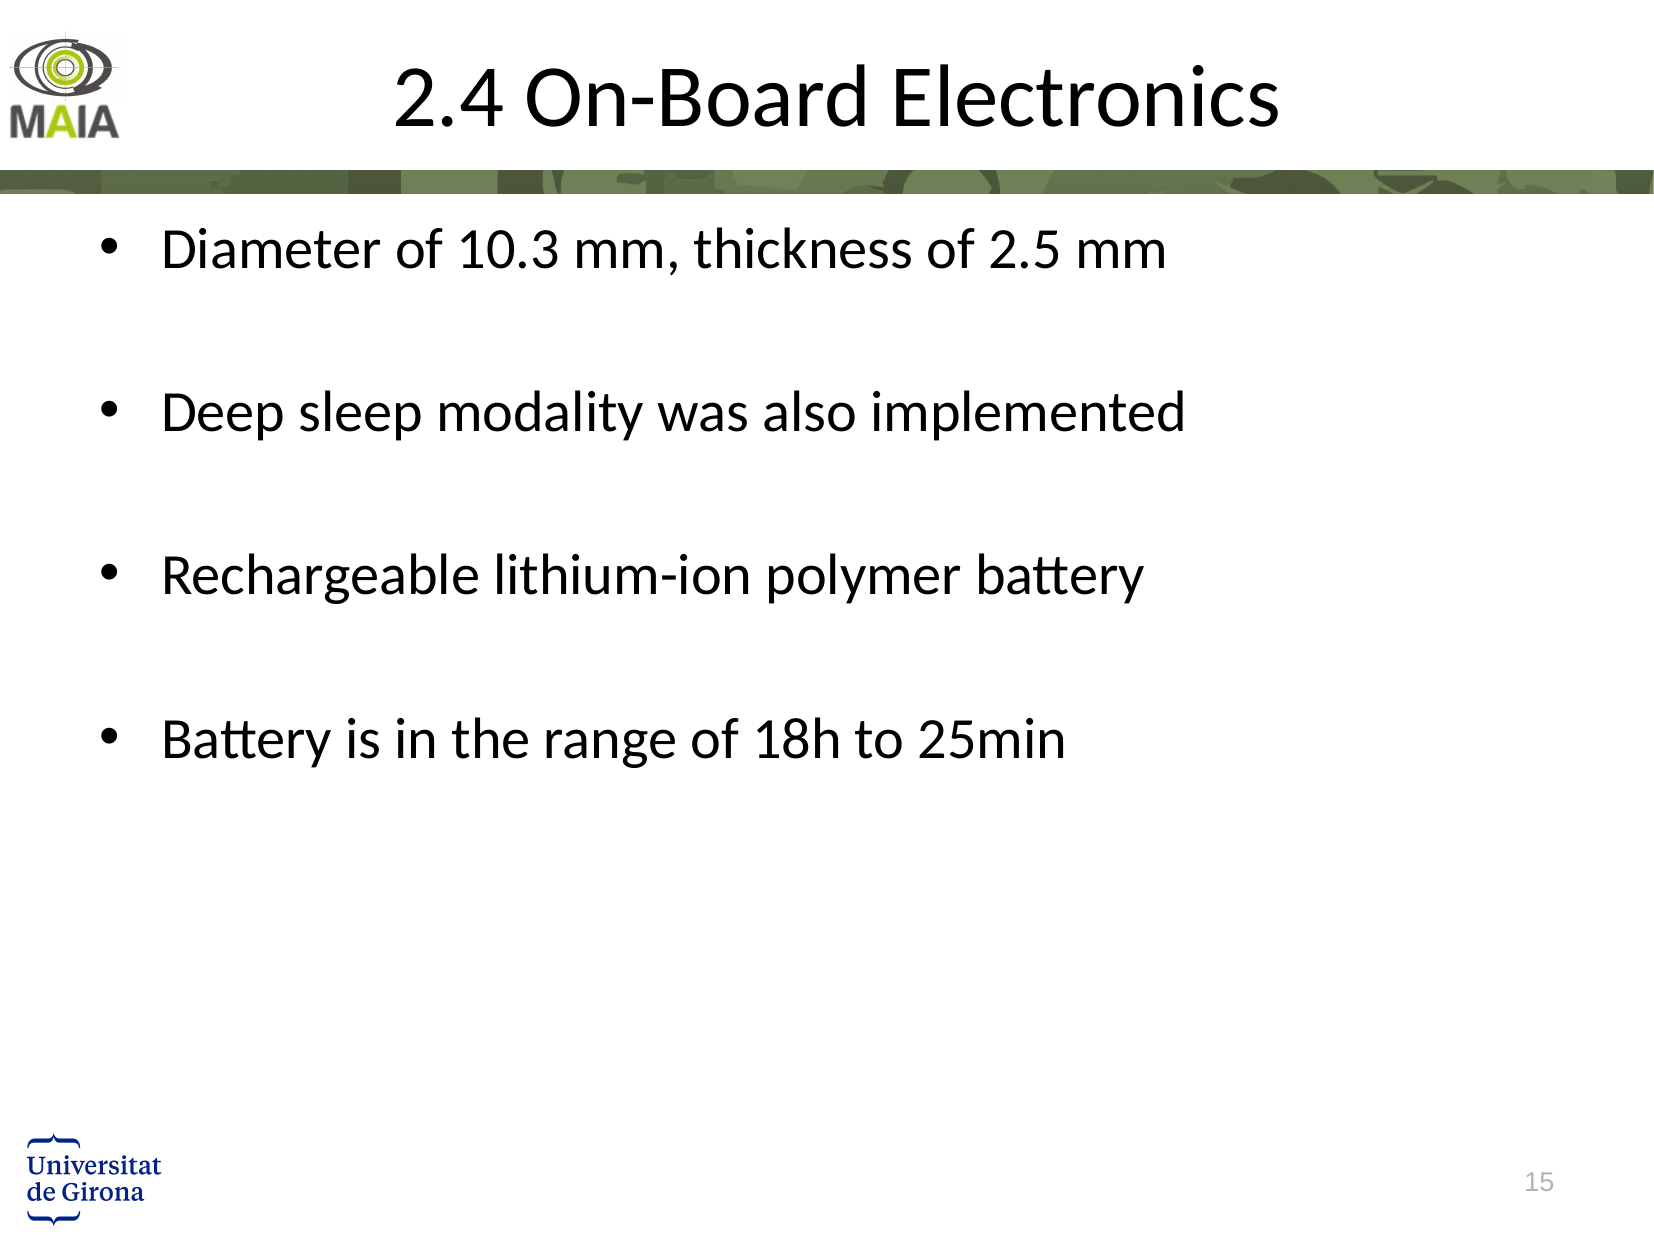

# 2.4 On-Board Electronics
Diameter of 10.3 mm, thickness of 2.5 mm

Deep sleep modality was also implemented

Rechargeable lithium-ion polymer battery

Battery is in the range of 18h to 25min
15